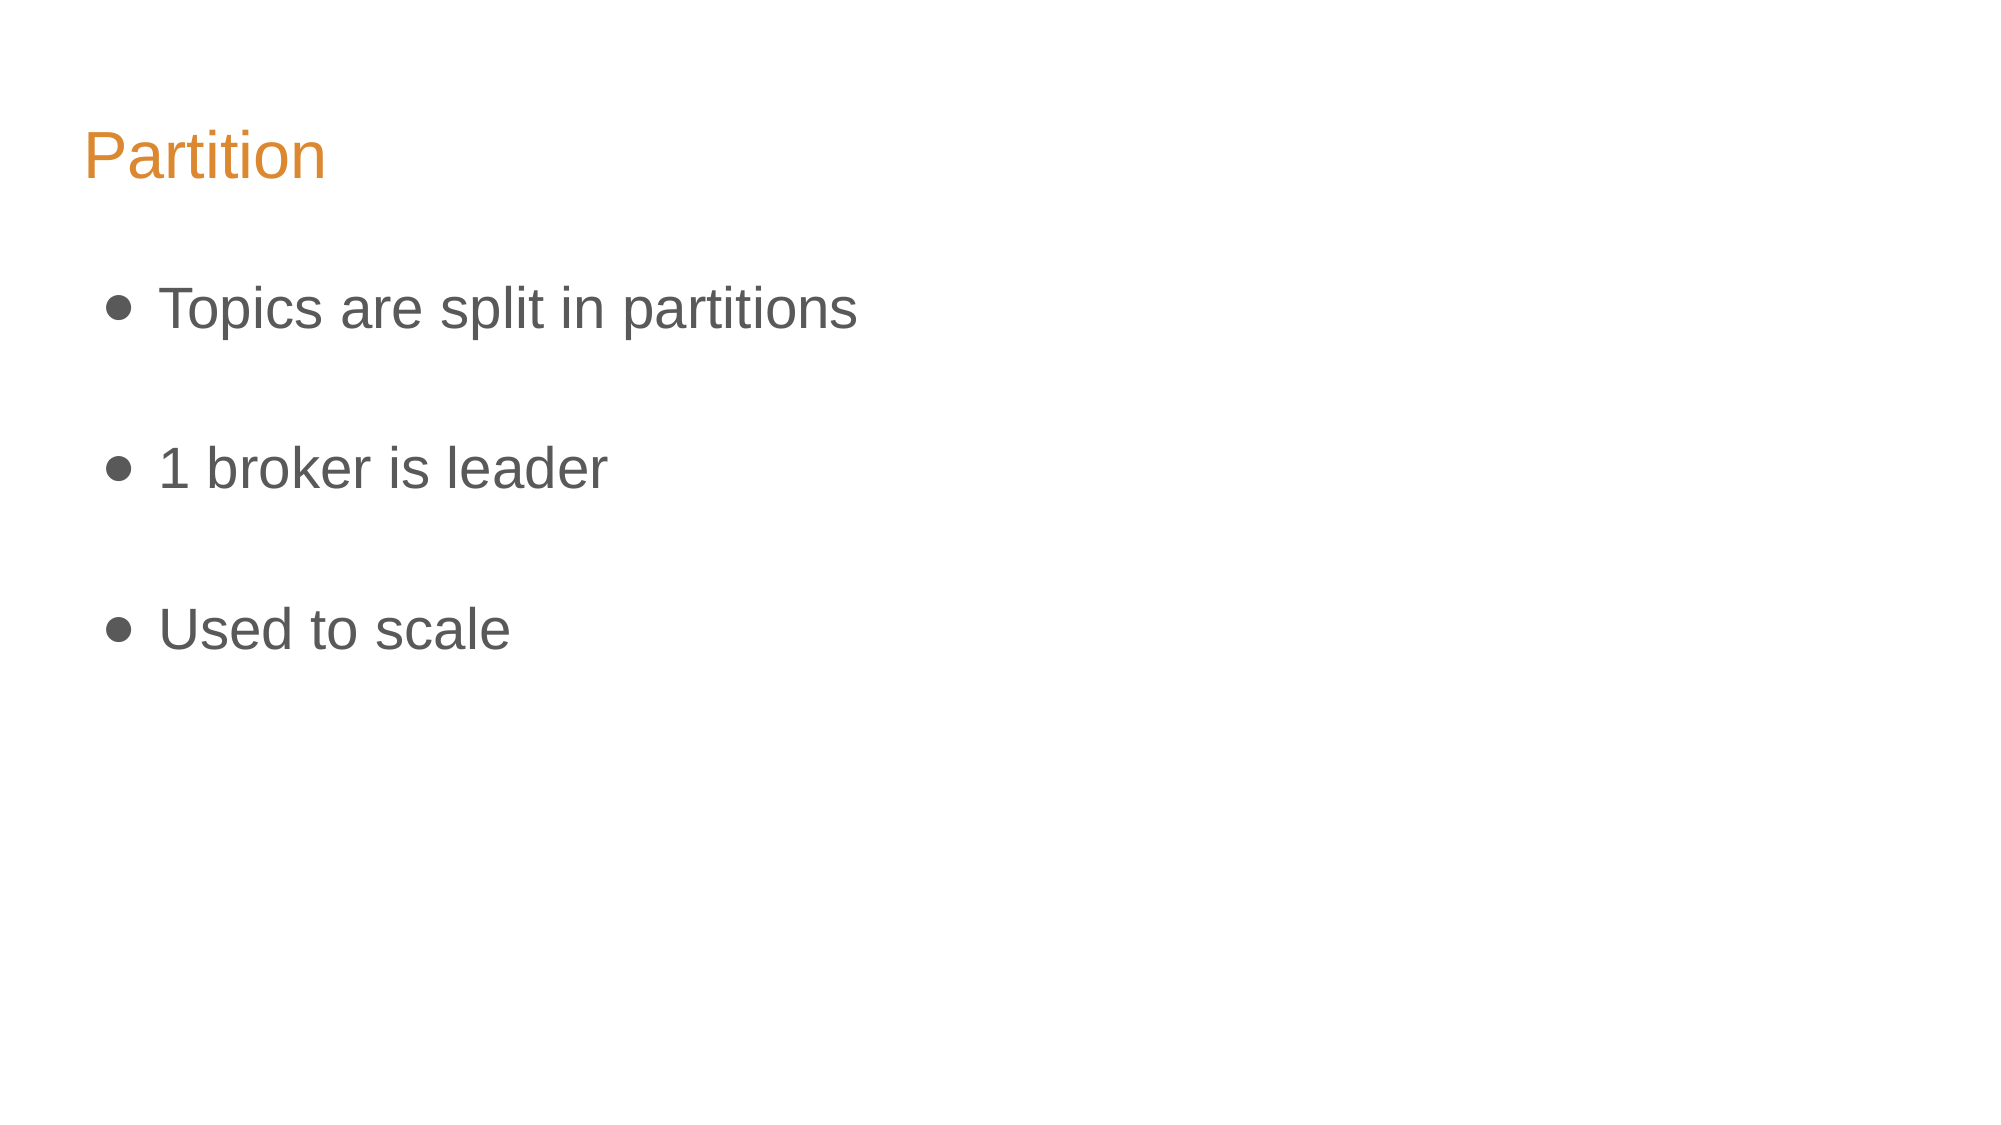

# Partition
Topics are split in partitions

1 broker is leader

Used to scale